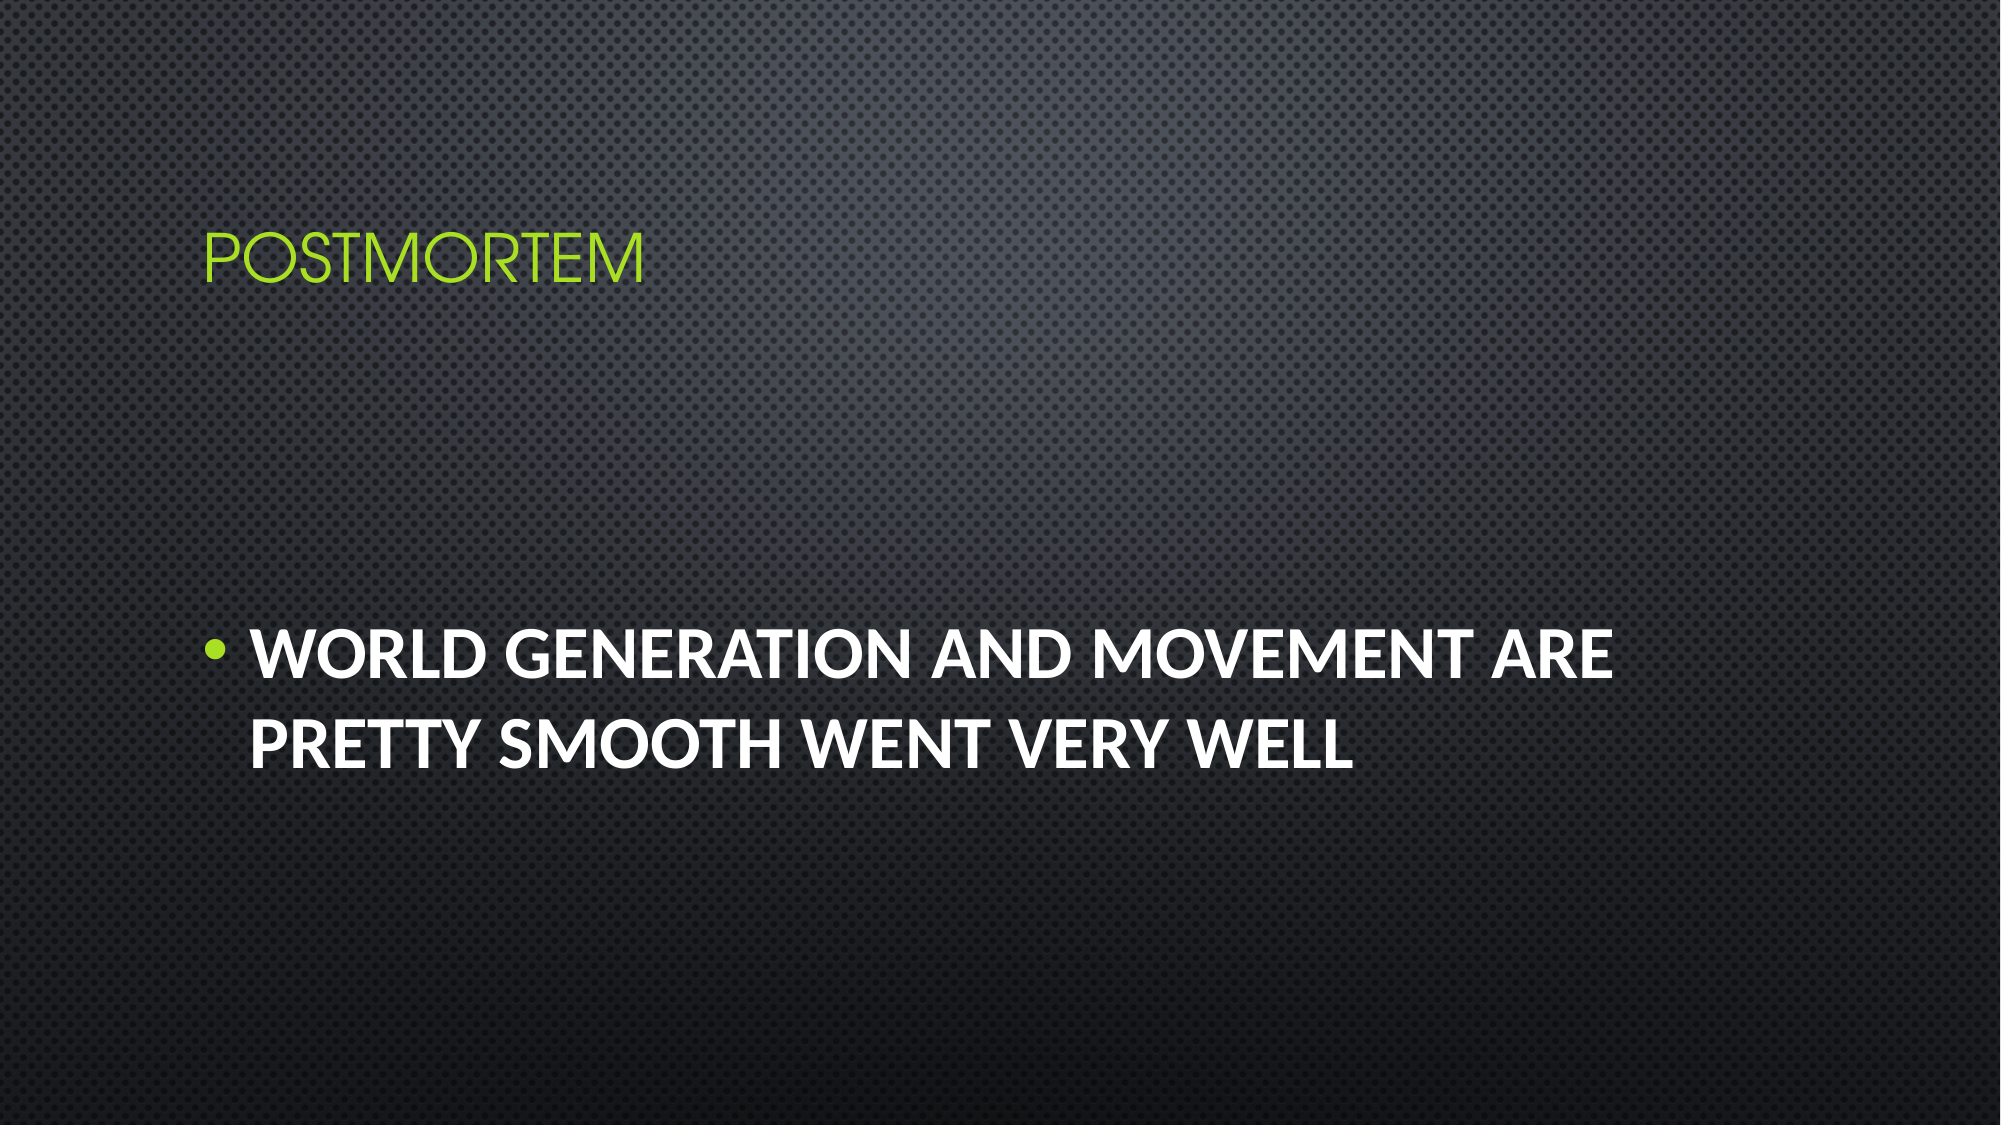

# Postmortem
World generation and Movement are pretty smooth went very well